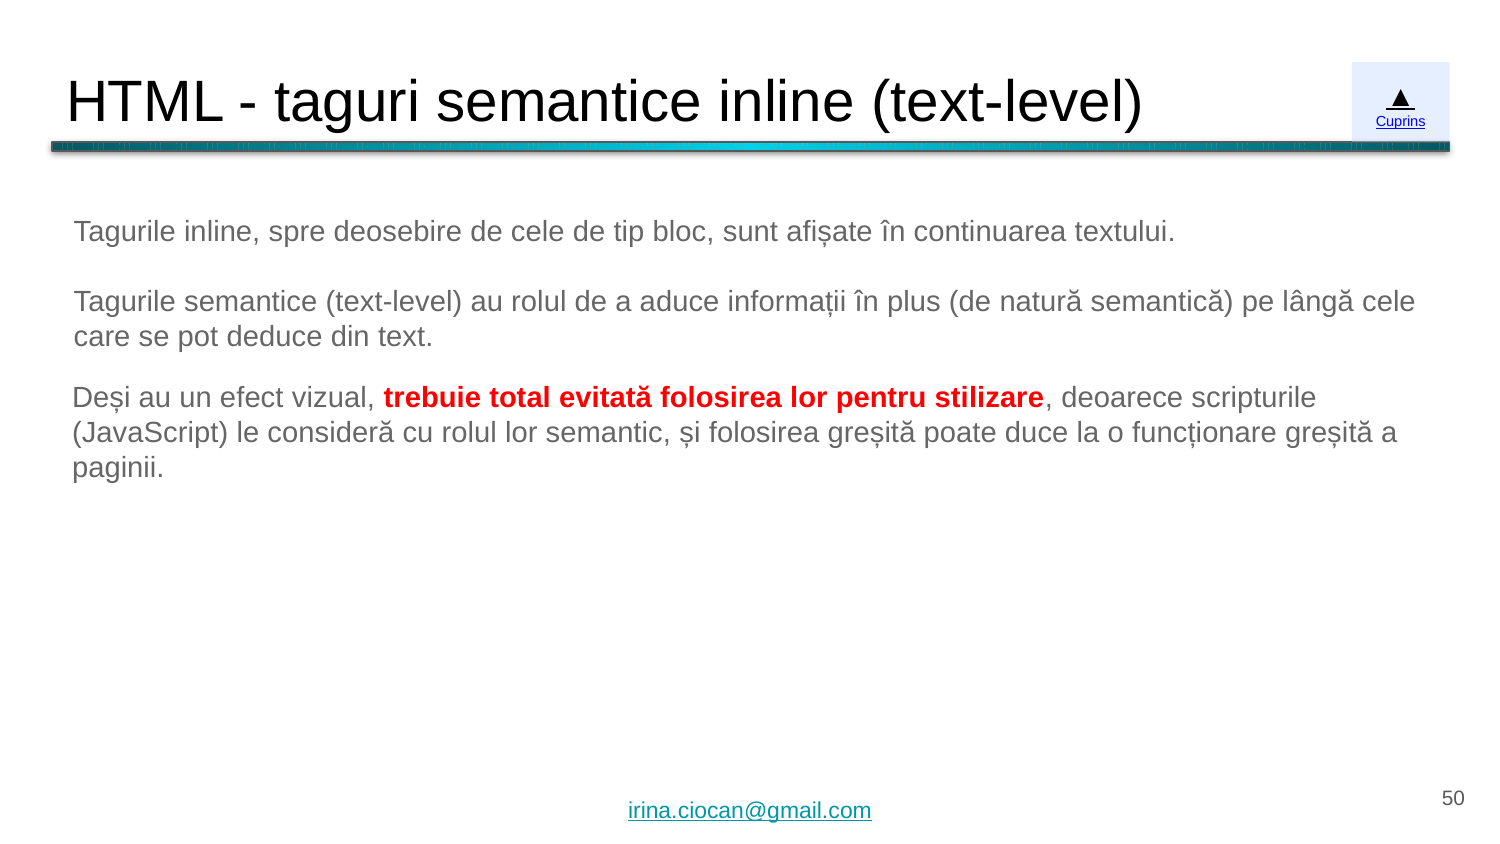

# HTML - taguri semantice inline (text-level)
▲
Cuprins

Tagurile inline, spre deosebire de cele de tip bloc, sunt afișate în continuarea textului.

Tagurile semantice (text-level) au rolul de a aduce informații în plus (de natură semantică) pe lângă cele care se pot deduce din text.
Deși au un efect vizual, trebuie total evitată folosirea lor pentru stilizare, deoarece scripturile (JavaScript) le consideră cu rolul lor semantic, și folosirea greșită poate duce la o funcționare greșită a paginii.
50
irina.ciocan@gmail.com